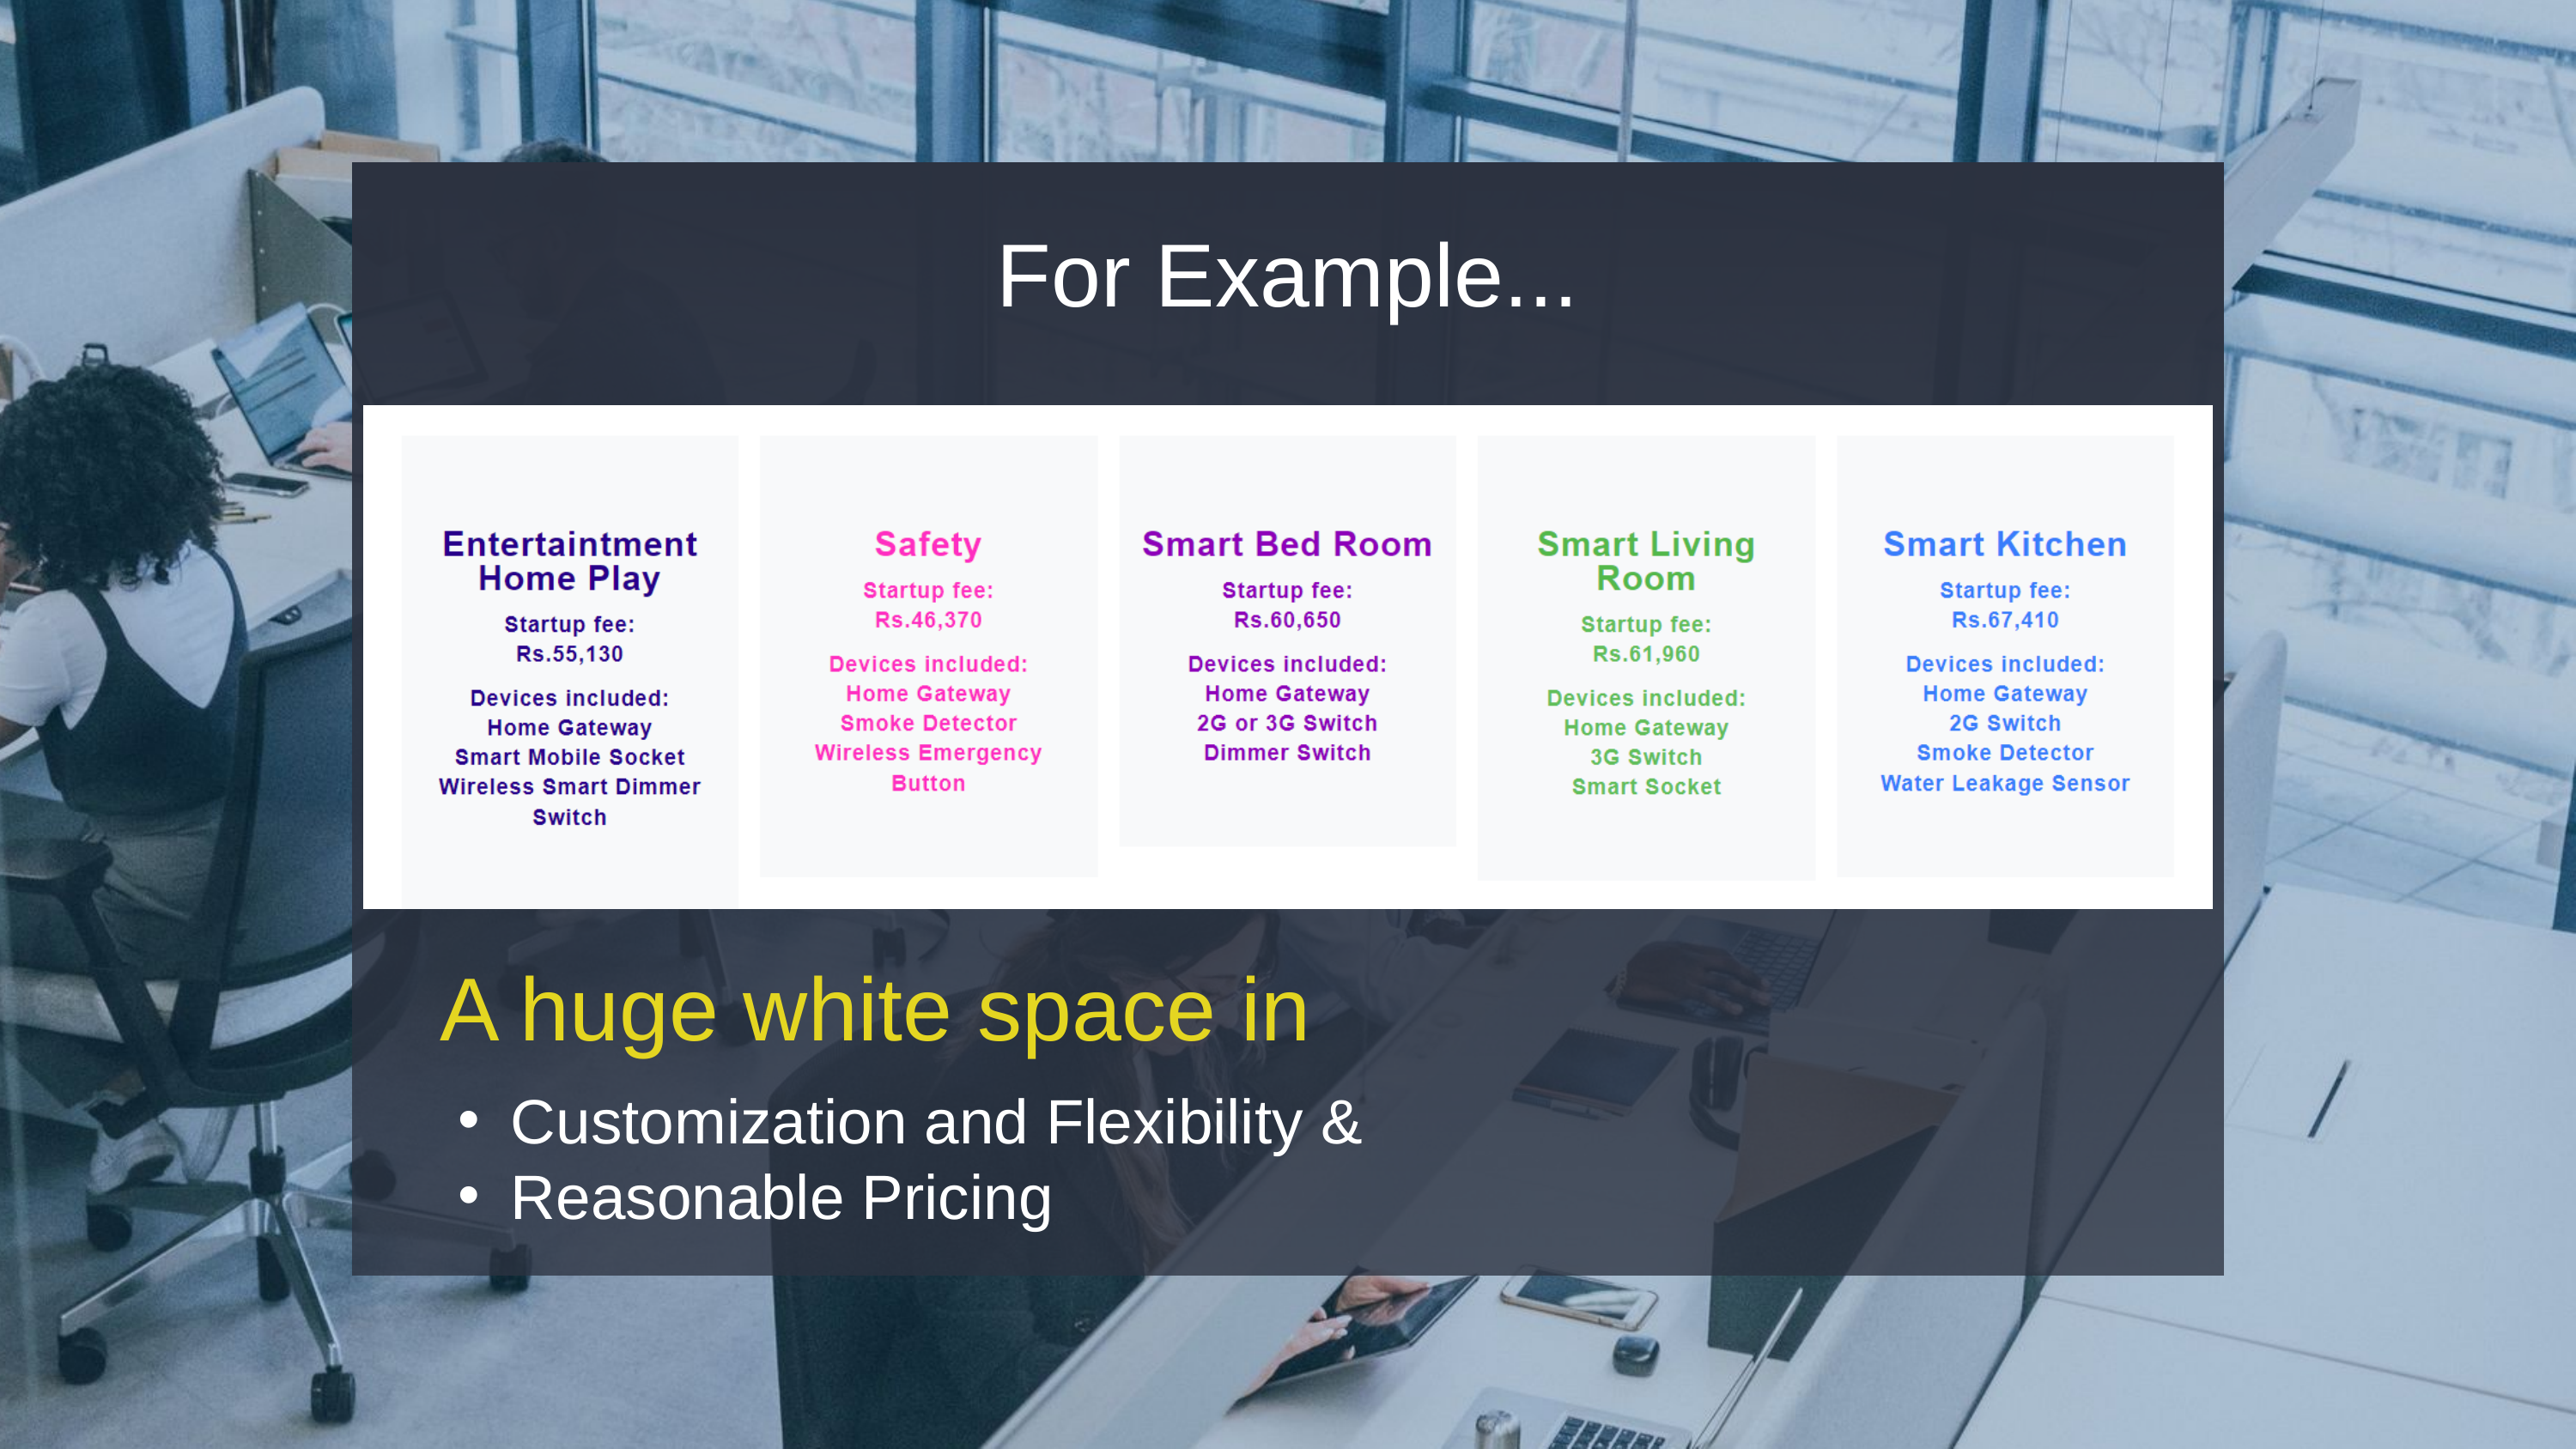

For Example...

A huge white space in
Customization and Flexibility &
Reasonable Pricing